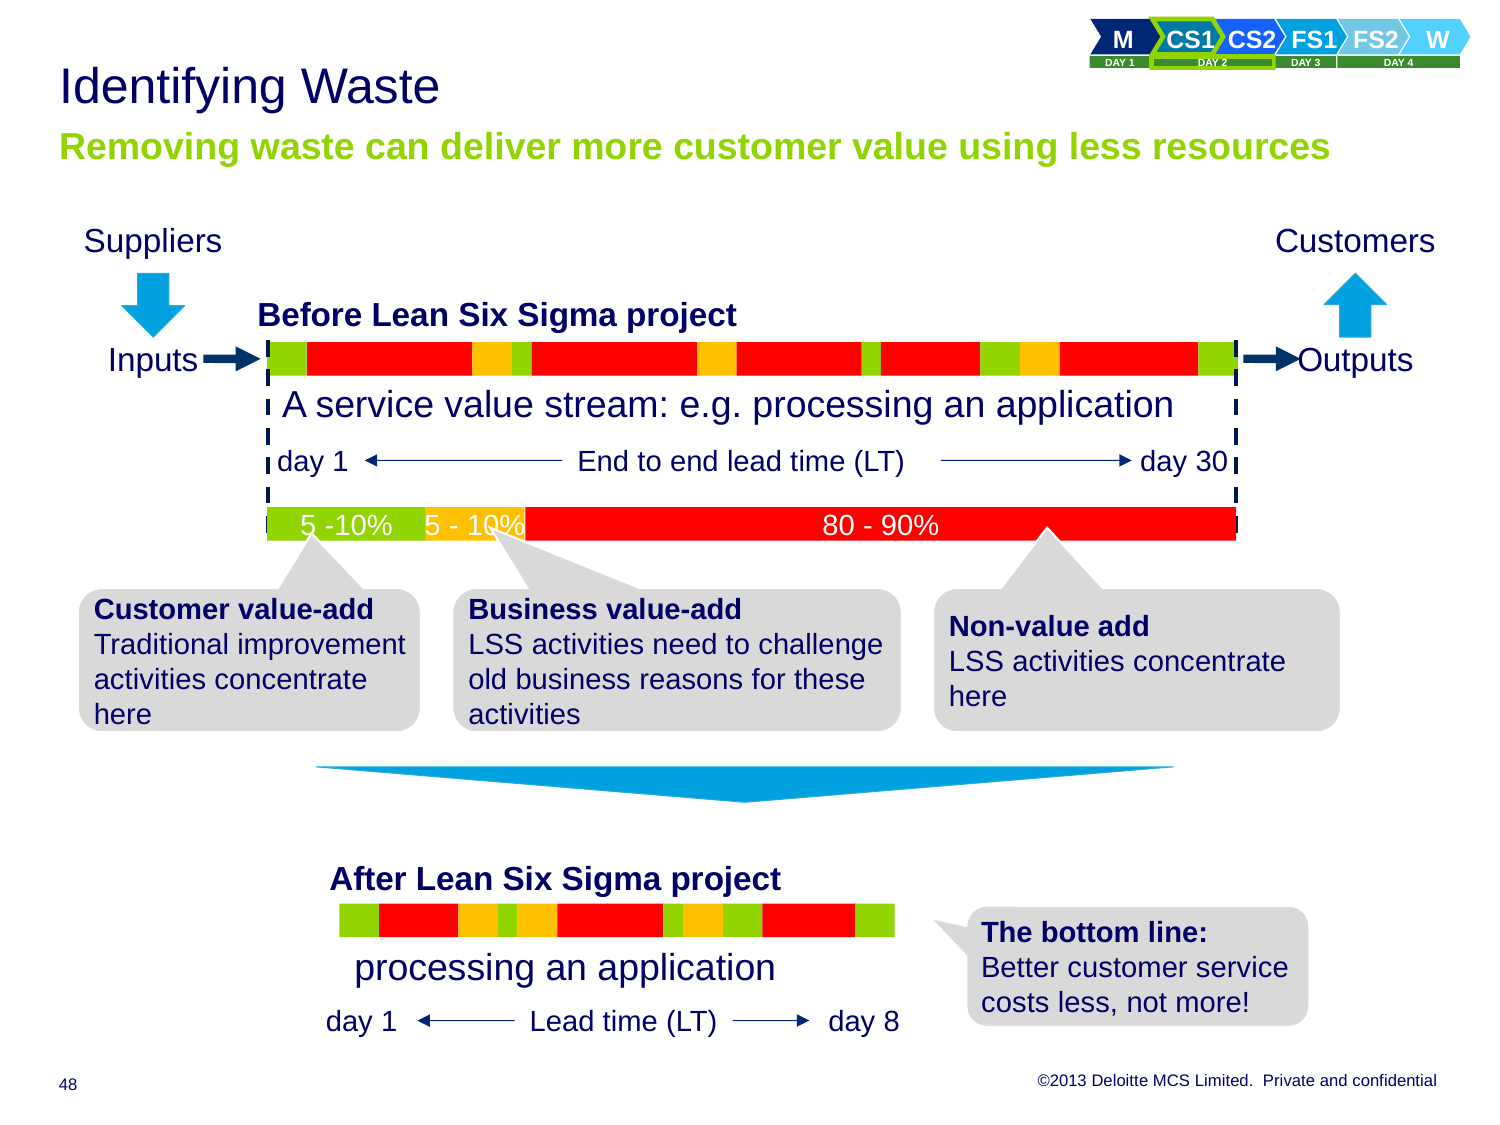

Identifying Waste
Removing waste can deliver more customer value using less resources
Suppliers
Customers

Before Lean Six Sigma project
Inputs
Outputs

A service value stream: e.g. processing an application
day 1
End to end lead time (LT)
day 30

5 -10%
5 - 10%
80 - 90%
Customer value-add
Traditional improvement activities concentrate here
Business value-add
LSS activities need to challenge old business reasons for these activities
Non-value add
LSS activities concentrate here

After Lean Six Sigma project

The bottom line:
Better customer service costs less, not more!
processing an application
day 1
Lead time (LT)
day 8

48